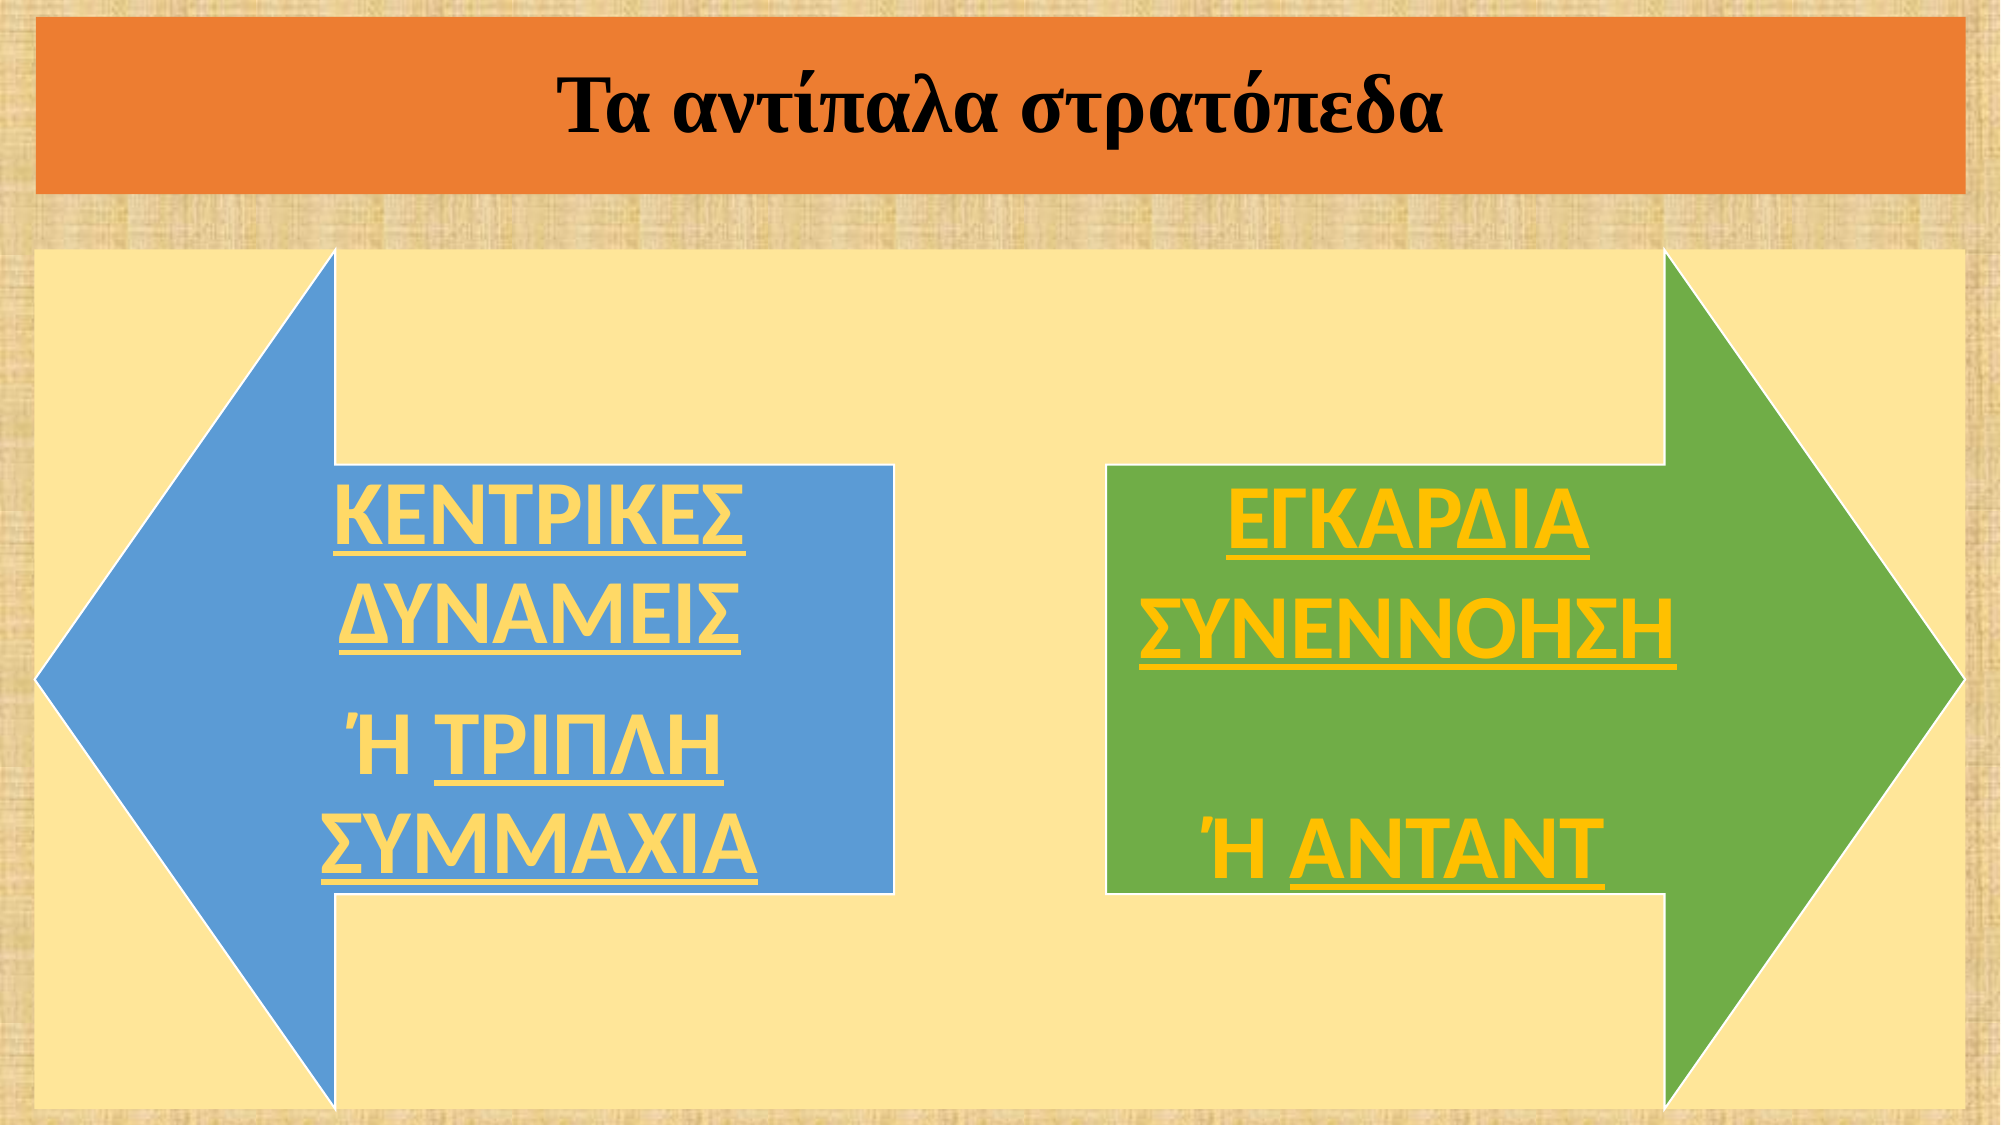

# Τα αντίπαλα στρατόπεδα
ΚΕΝΤΡΙΚΕΣ ΔΥΝΑΜΕΙΣ
Ή ΤΡΙΠΛΗ ΣΥΜΜΑΧΙΑ

ΕΓΚΑΡΔΙΑ ΣΥΝΕΝΝΟΗΣΗ
Ή ΑΝΤΑΝΤ